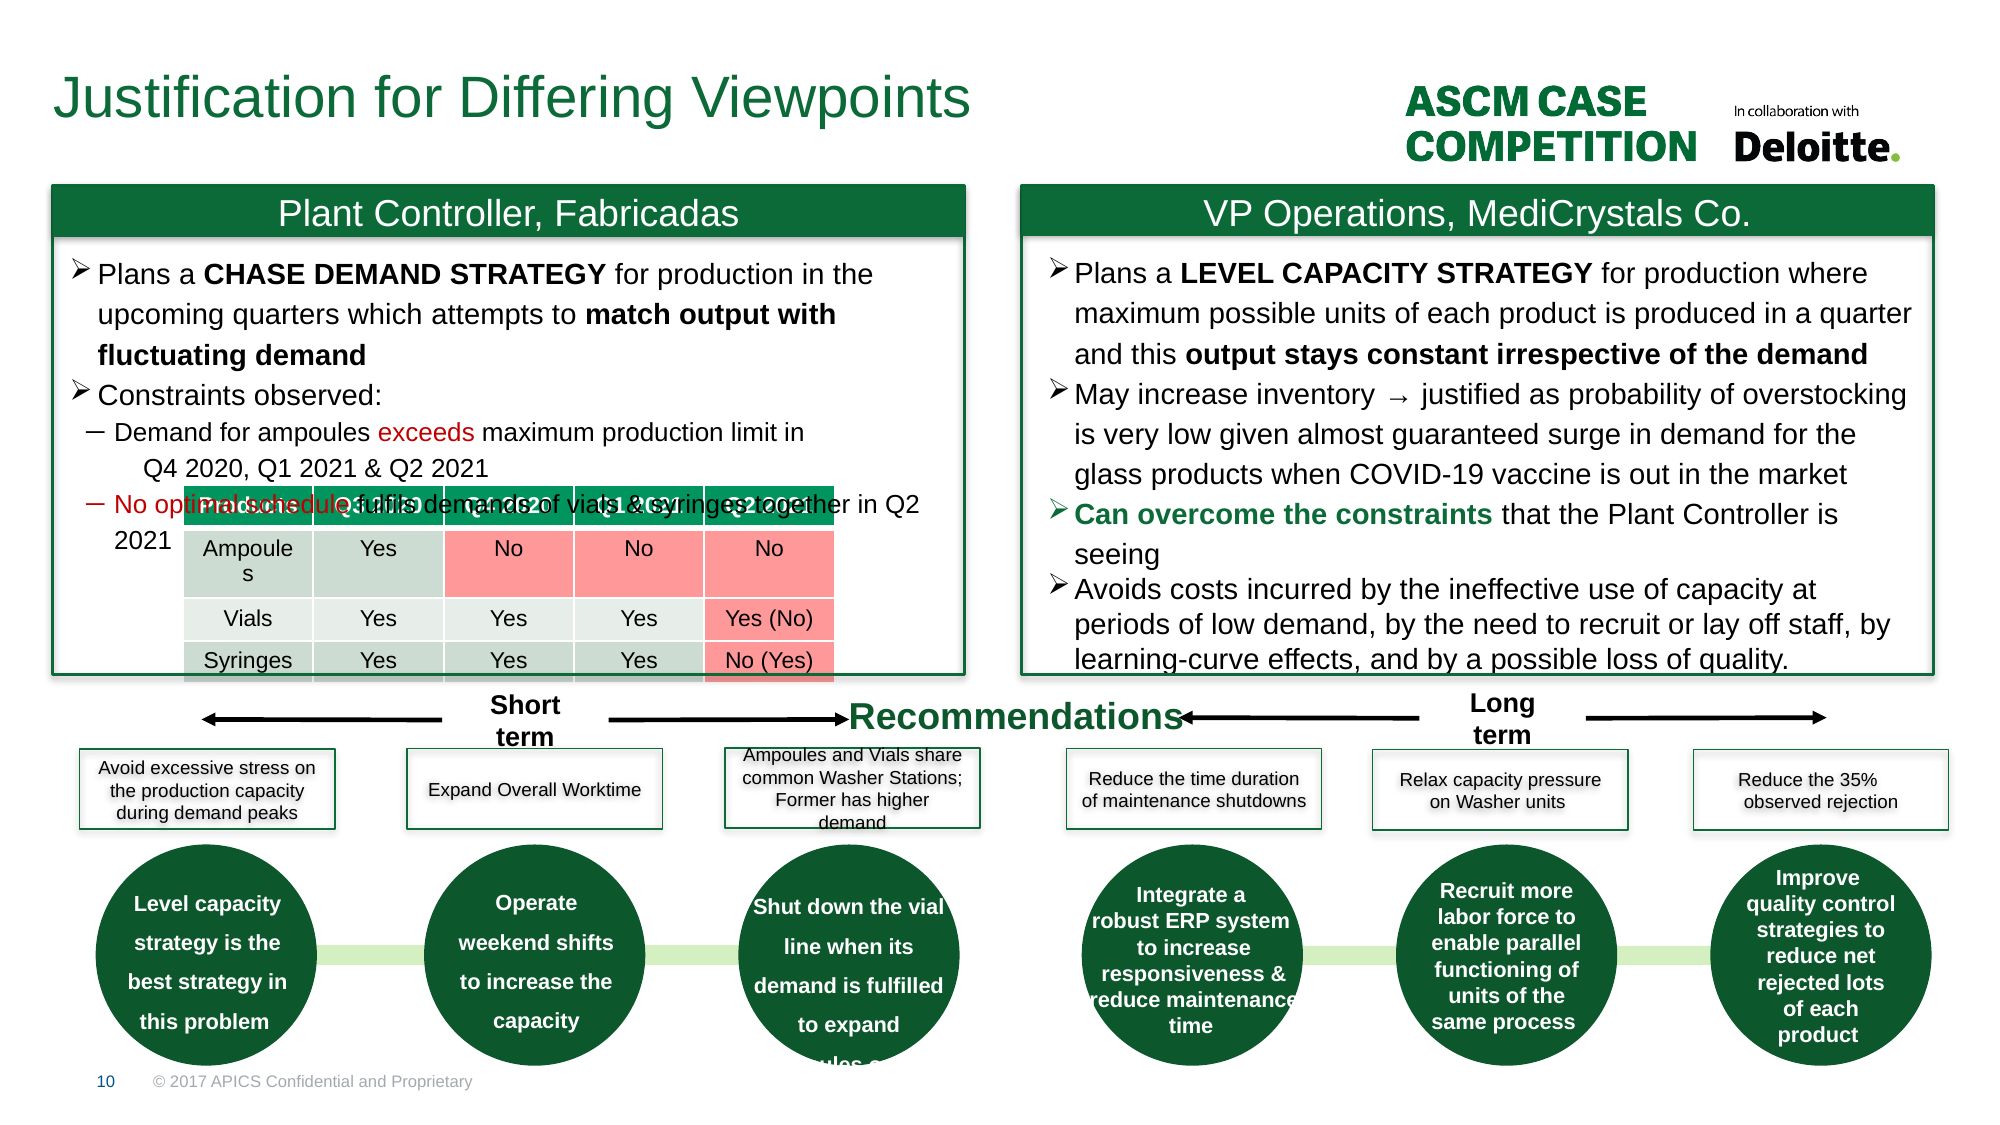

Justification for Differing Viewpoints

Plant Controller, Fabricadas
Plans a CHASE DEMAND STRATEGY for production in the upcoming quarters which attempts to match output with fluctuating demand
Constraints observed:
Demand for ampoules exceeds maximum production limit in                        Q4 2020, Q1 2021 & Q2 2021
No optimal schedule fulfils demands of vials & syringes together in Q2 2021

VP Operations, MediCrystals Co.
Plans a LEVEL CAPACITY STRATEGY for production where maximum possible units of each product is produced in a quarter and this output stays constant irrespective of the demand
May increase inventory → justified as probability of overstocking is very low given almost guaranteed surge in demand for the glass products when COVID-19 vaccine is out in the market
Can overcome the constraints that the Plant Controller is seeing
Avoids costs incurred by the ineffective use of capacity at periods of low demand, by the need to recruit or lay off staff, by learning-curve effects, and by a possible loss of quality.
| Products | Q3 2020 | Q4 2020 | Q1 2021 | Q2 2021 |
| --- | --- | --- | --- | --- |
| Ampoules | Yes | No | No | No |
| Vials | Yes | Yes | Yes | Yes (No) |
| Syringes | Yes | Yes | Yes | No (Yes) |
Recommendations
Long term
Short term
Ampoules and Vials share common Washer Stations; Former has higher demand
Expand Overall Worktime
Reduce the time duration of maintenance shutdowns
Avoid excessive stress on the production capacity during demand peaks

Reduce the 35%      observed rejection
Relax capacity pressure on Washer units

Operate weekend shifts to increase the capacity
Level capacity strategy is the best strategy in this problem
Shut down the vial line when its demand is fulfilled to expand ampoules output

Integrate a
robust ERP system
to increase responsiveness & reduce maintenance time
Recruit more labor force to enable parallel functioning of units of the same process
Improve
quality control strategies to reduce net rejected lots of each product